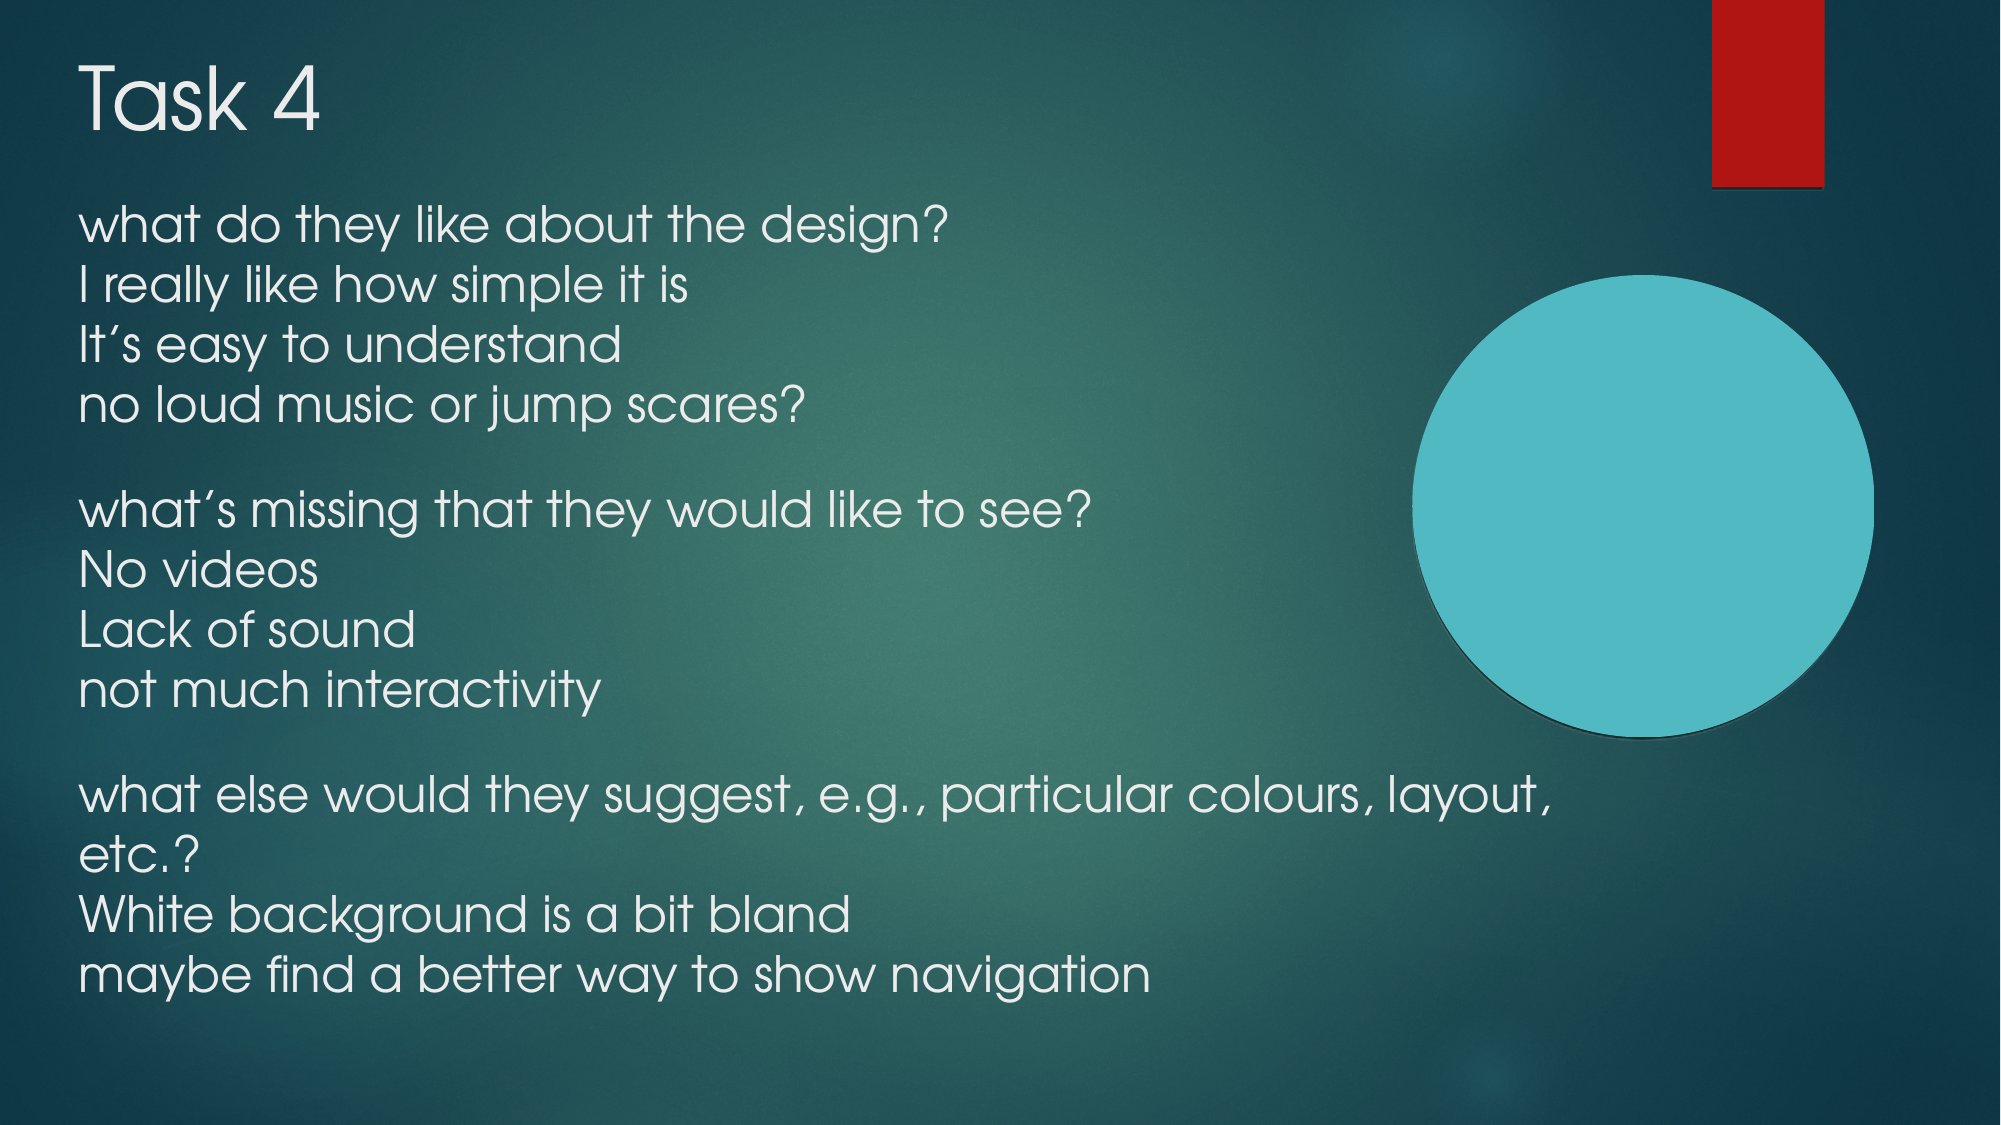

Task 4
what do they like about the design?
I really like how simple it is
It’s easy to understand
no loud music or jump scares?
what’s missing that they would like to see?
No videos
Lack of sound
not much interactivity
what else would they suggest, e.g., particular colours, layout, etc.?
White background is a bit bland
maybe find a better way to show navigation